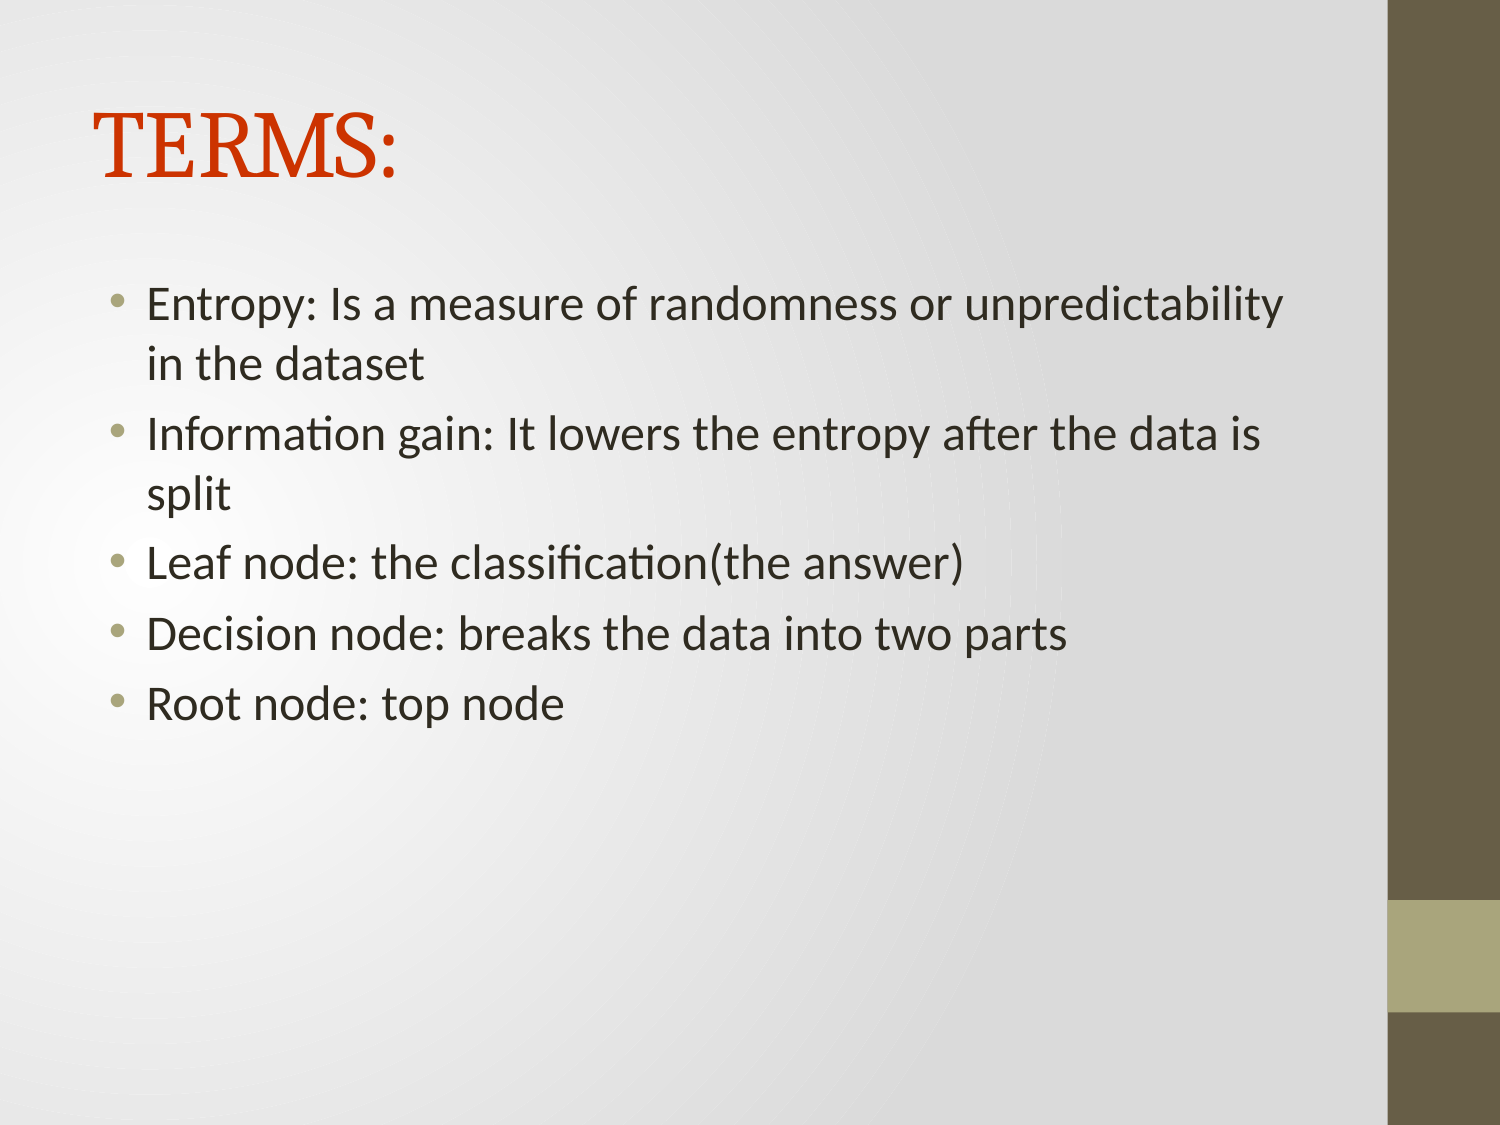

# TERMS:
Entropy: Is a measure of randomness or unpredictability in the dataset
Information gain: It lowers the entropy after the data is split
Leaf node: the classification(the answer)
Decision node: breaks the data into two parts
Root node: top node